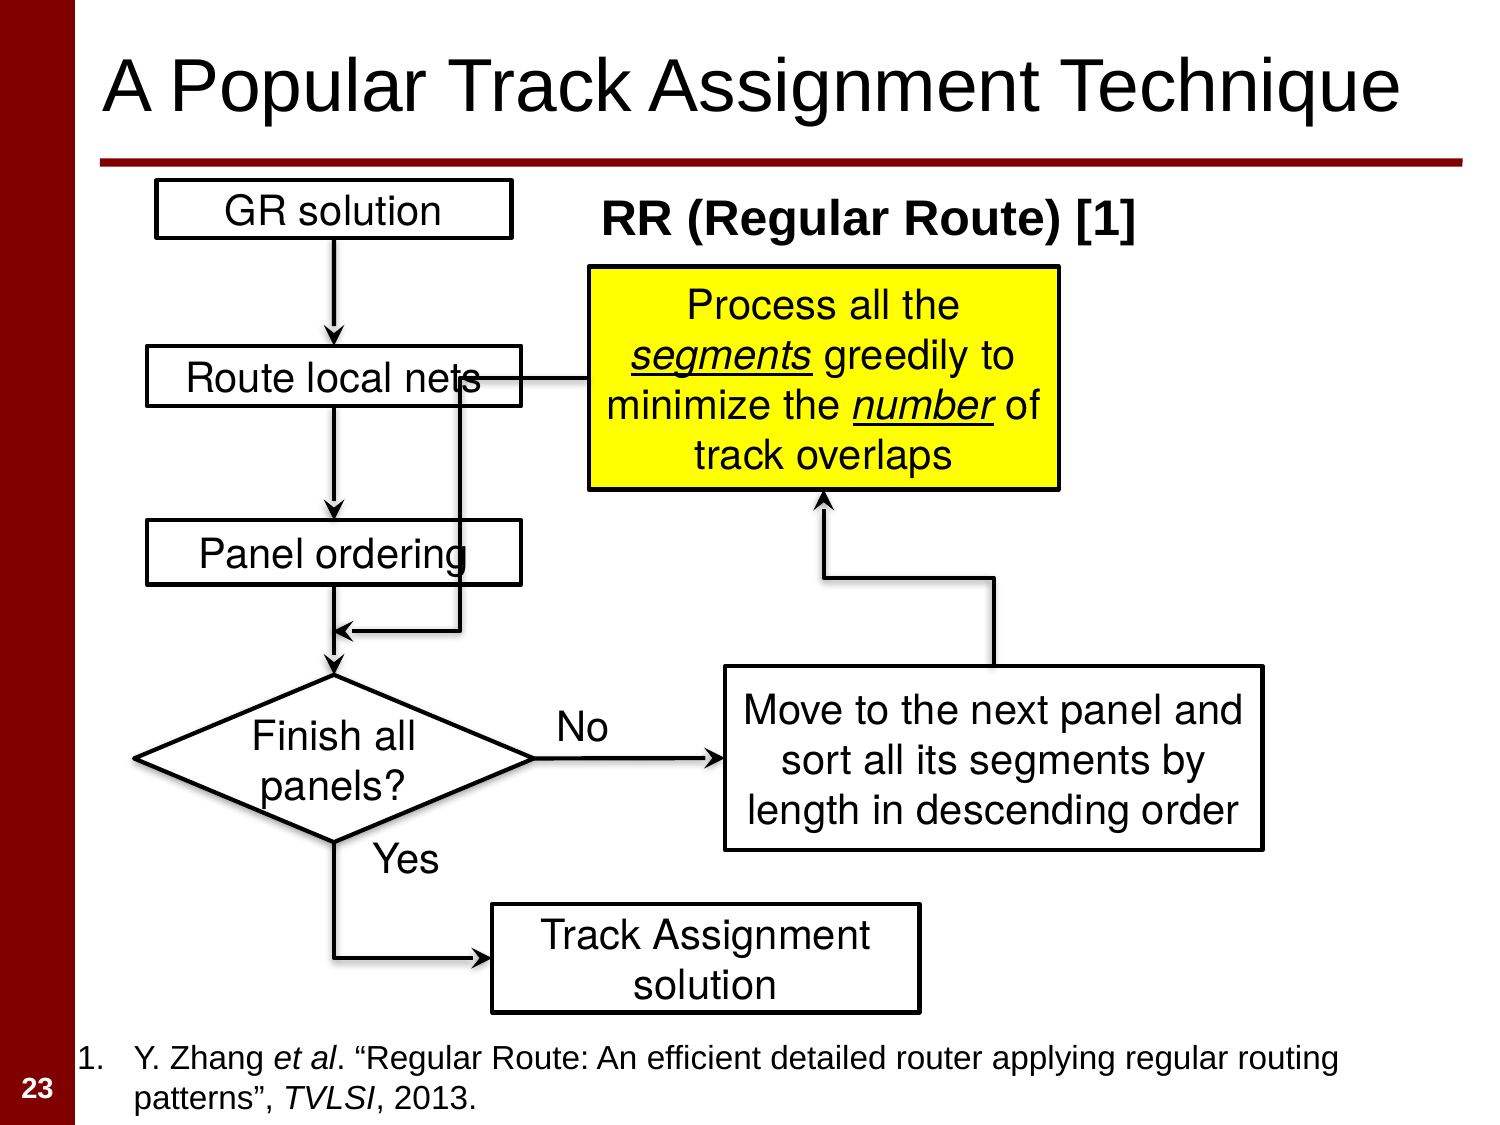

# A Popular Track Assignment Technique
RR (Regular Route) [1]
GR solution
Process all the segments greedily to minimize the number of track overlaps
Route local nets
Panel ordering
Move to the next panel and sort all its segments by length in descending order
Finish all panels?
No
Yes
Track Assignment
solution
Y. Zhang et al. “Regular Route: An efficient detailed router applying regular routing patterns”, TVLSI, 2013.